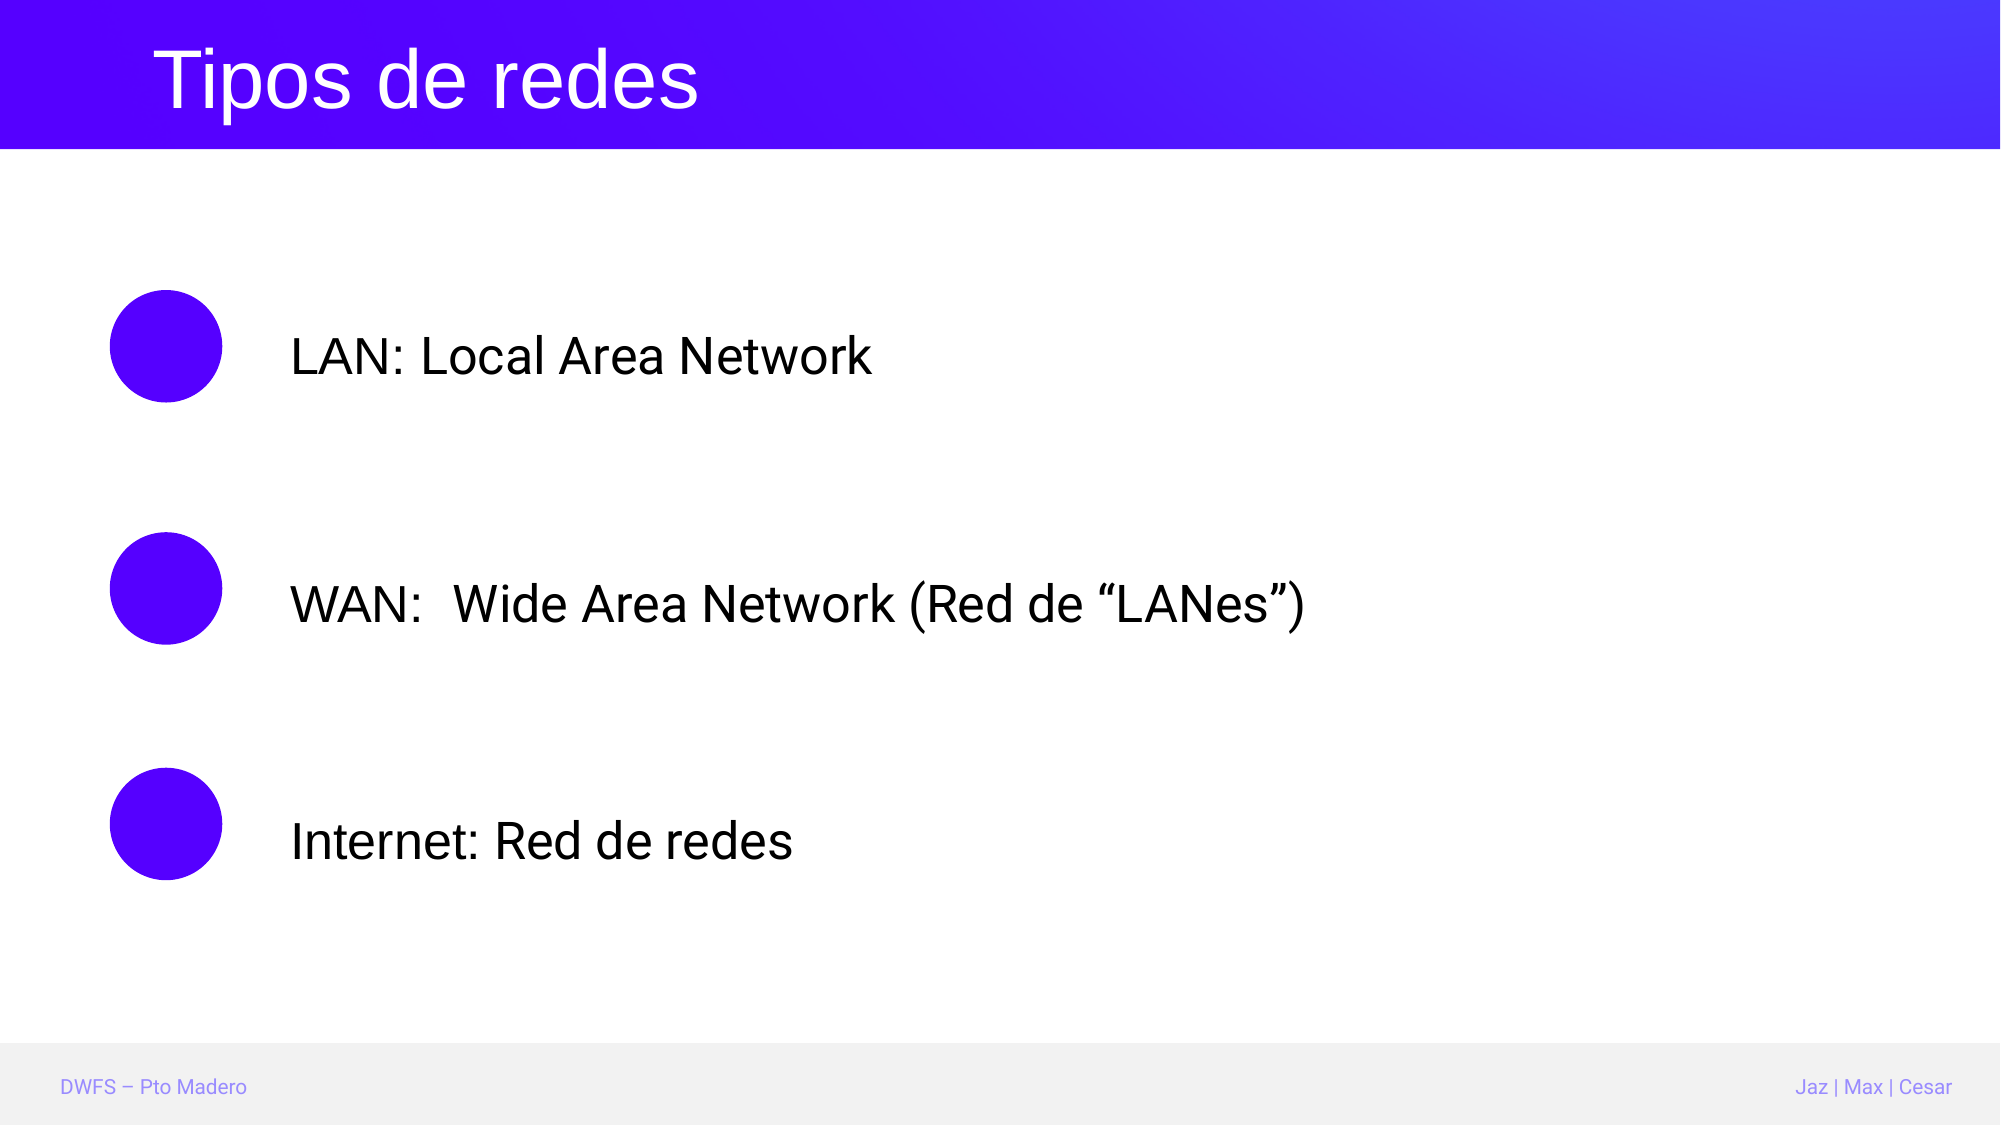

Tipos de redes
LAN: Local Area Network

WAN:  Wide Area Network (Red de “LANes”)

Internet: Red de redes

DWFS – Pto Madero
Jaz | Max | Cesar